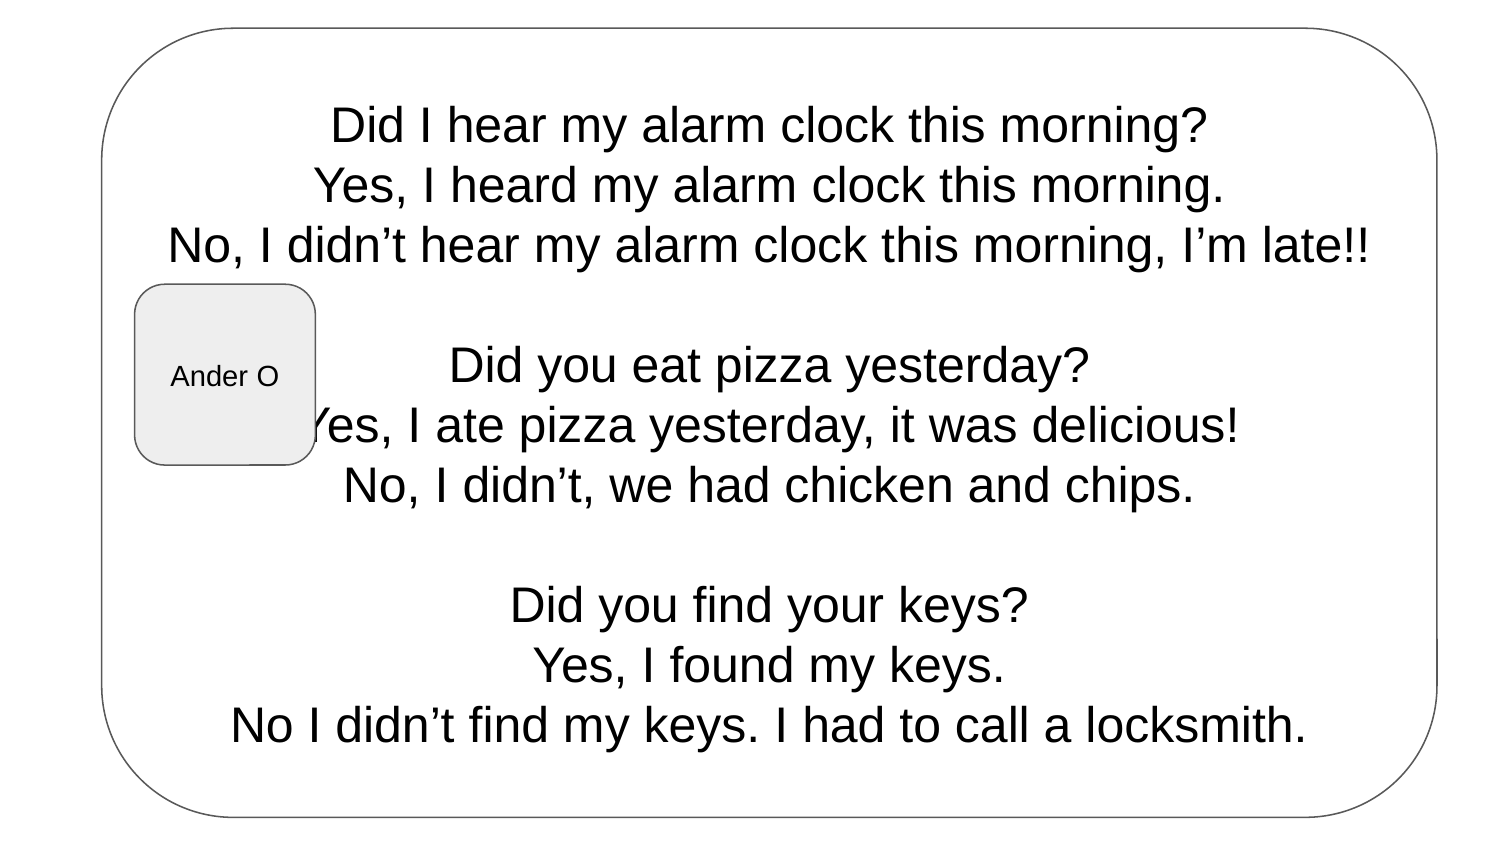

Did I hear my alarm clock this morning?
Yes, I heard my alarm clock this morning.
No, I didn’t hear my alarm clock this morning, I’m late!!

Did you eat pizza yesterday?
Yes, I ate pizza yesterday, it was delicious!
No, I didn’t, we had chicken and chips.

Did you find your keys?
Yes, I found my keys.
No I didn’t find my keys. I had to call a locksmith.
Ander O